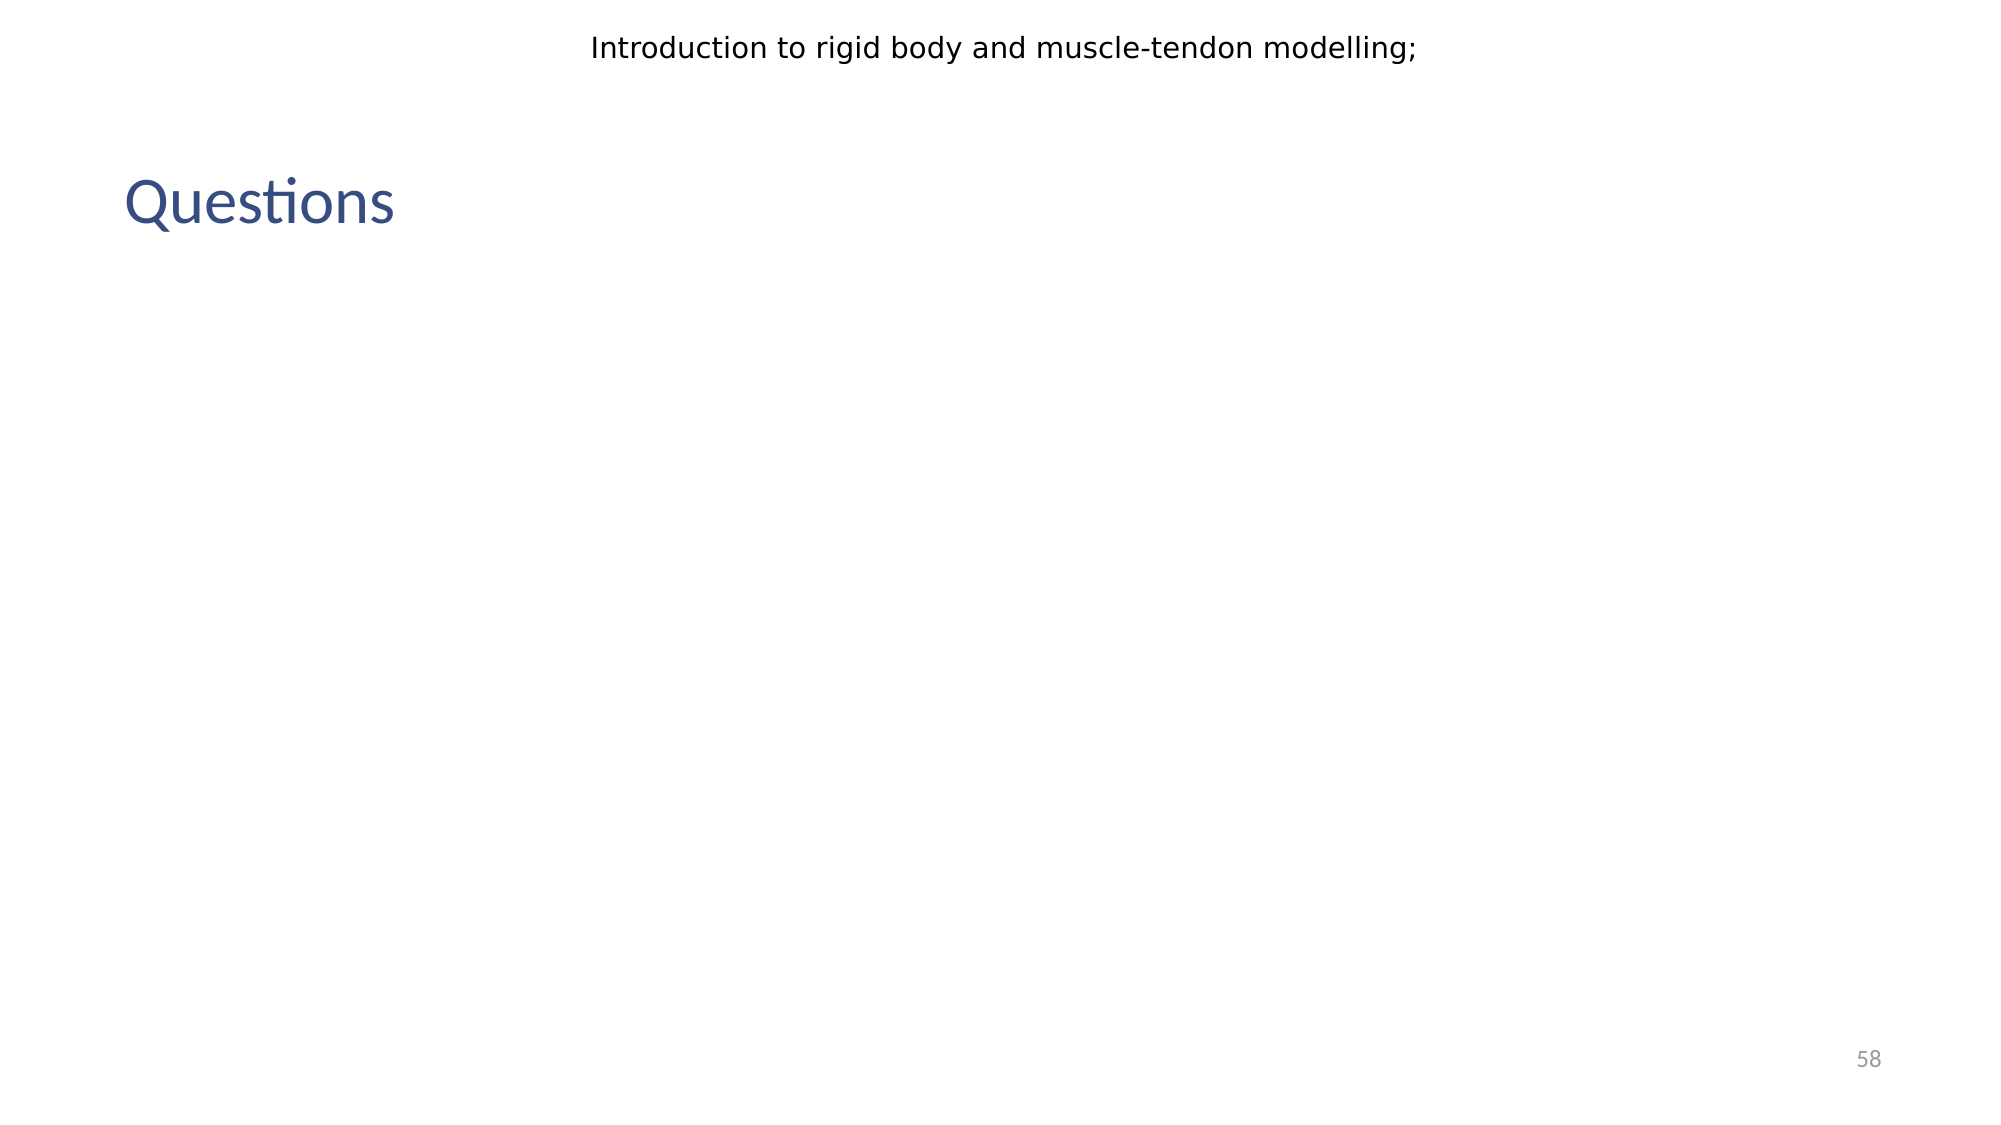

Introduction to rigid body and muscle-tendon modelling;
# Questions
58